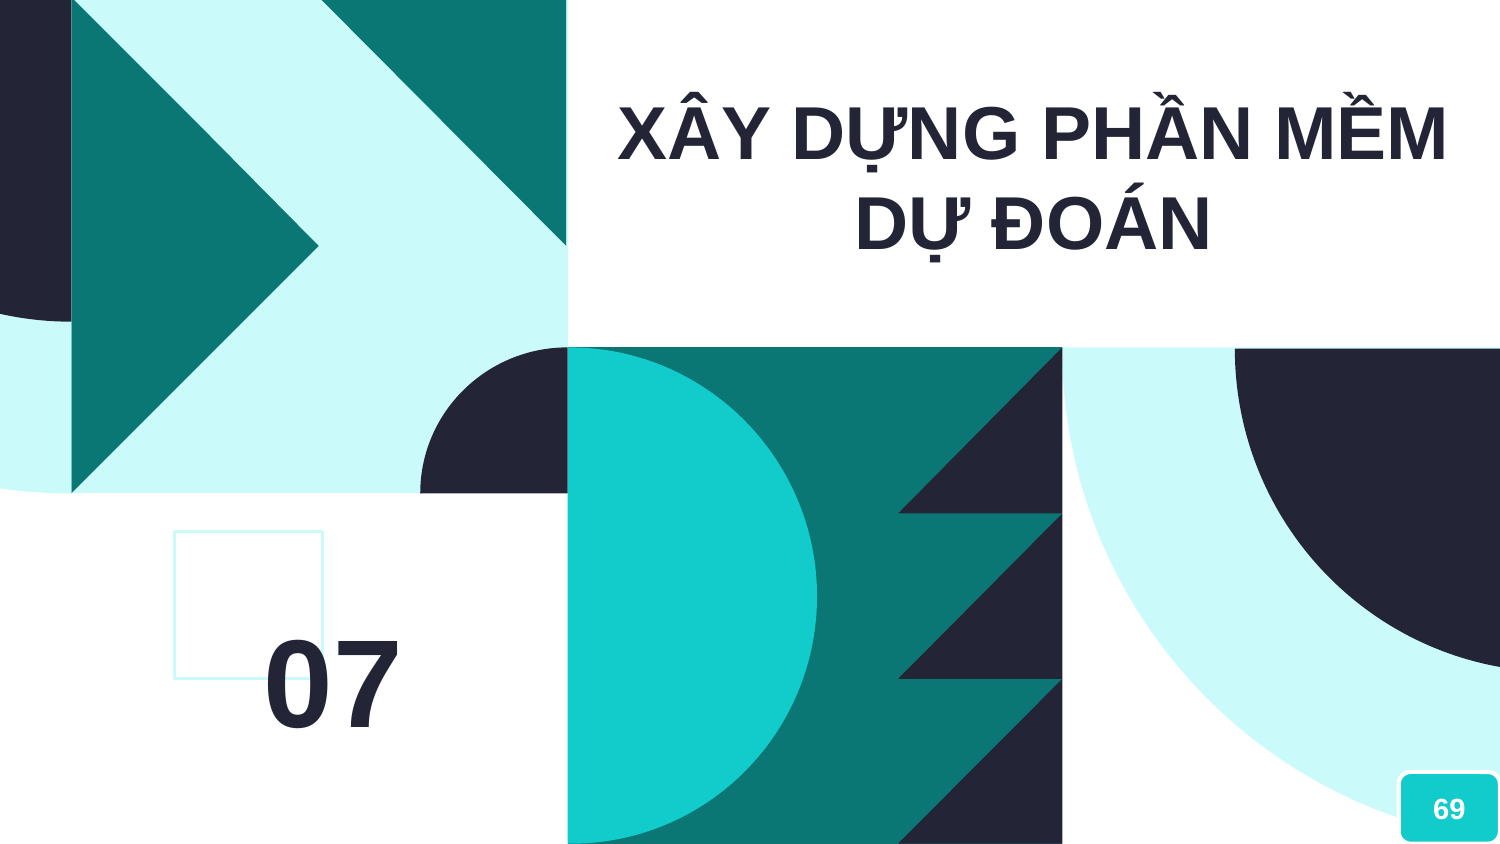

# XÂY DỰNG PHẦN MỀM DỰ ĐOÁN

07

69